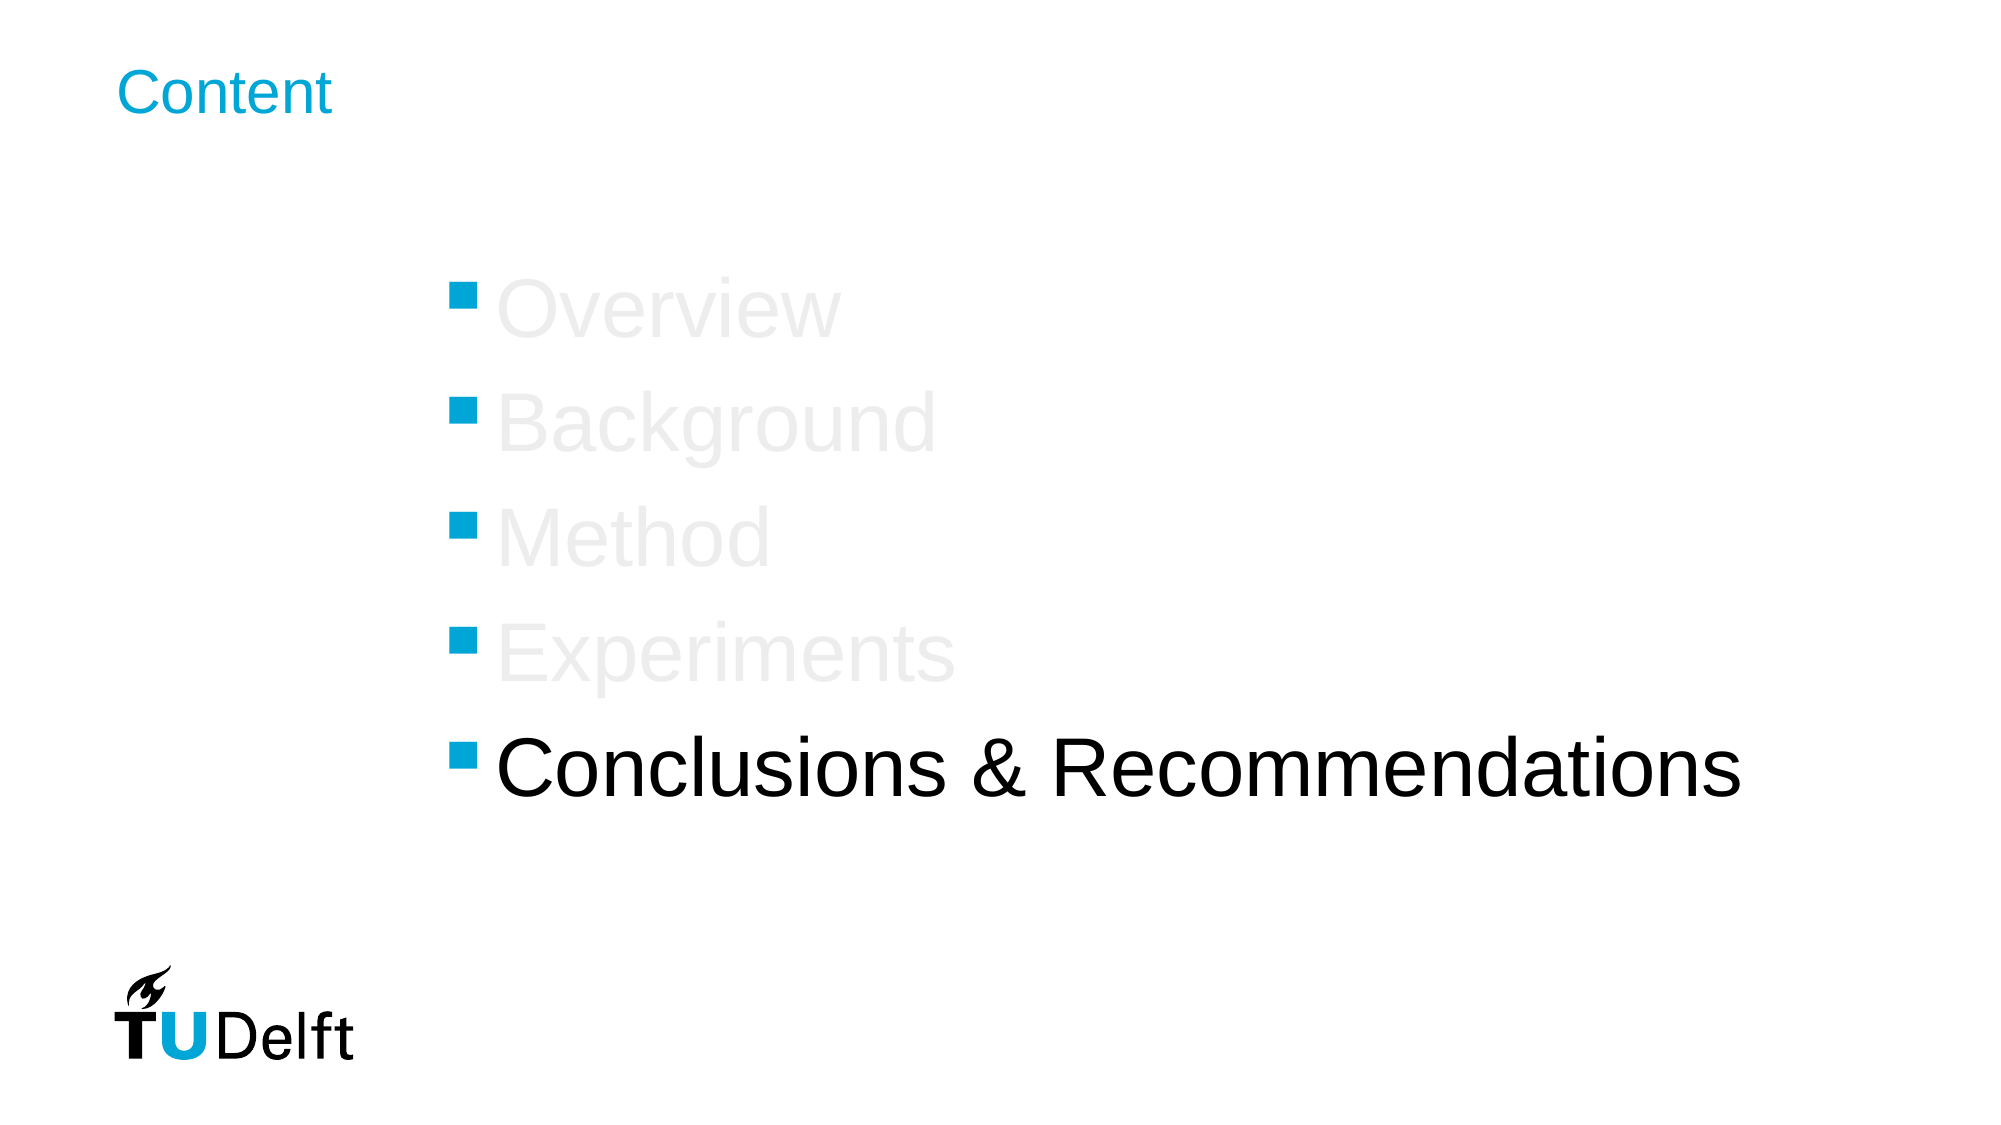

# Content
Overview
Background
Method
Experiments
Conclusions & Recommendations